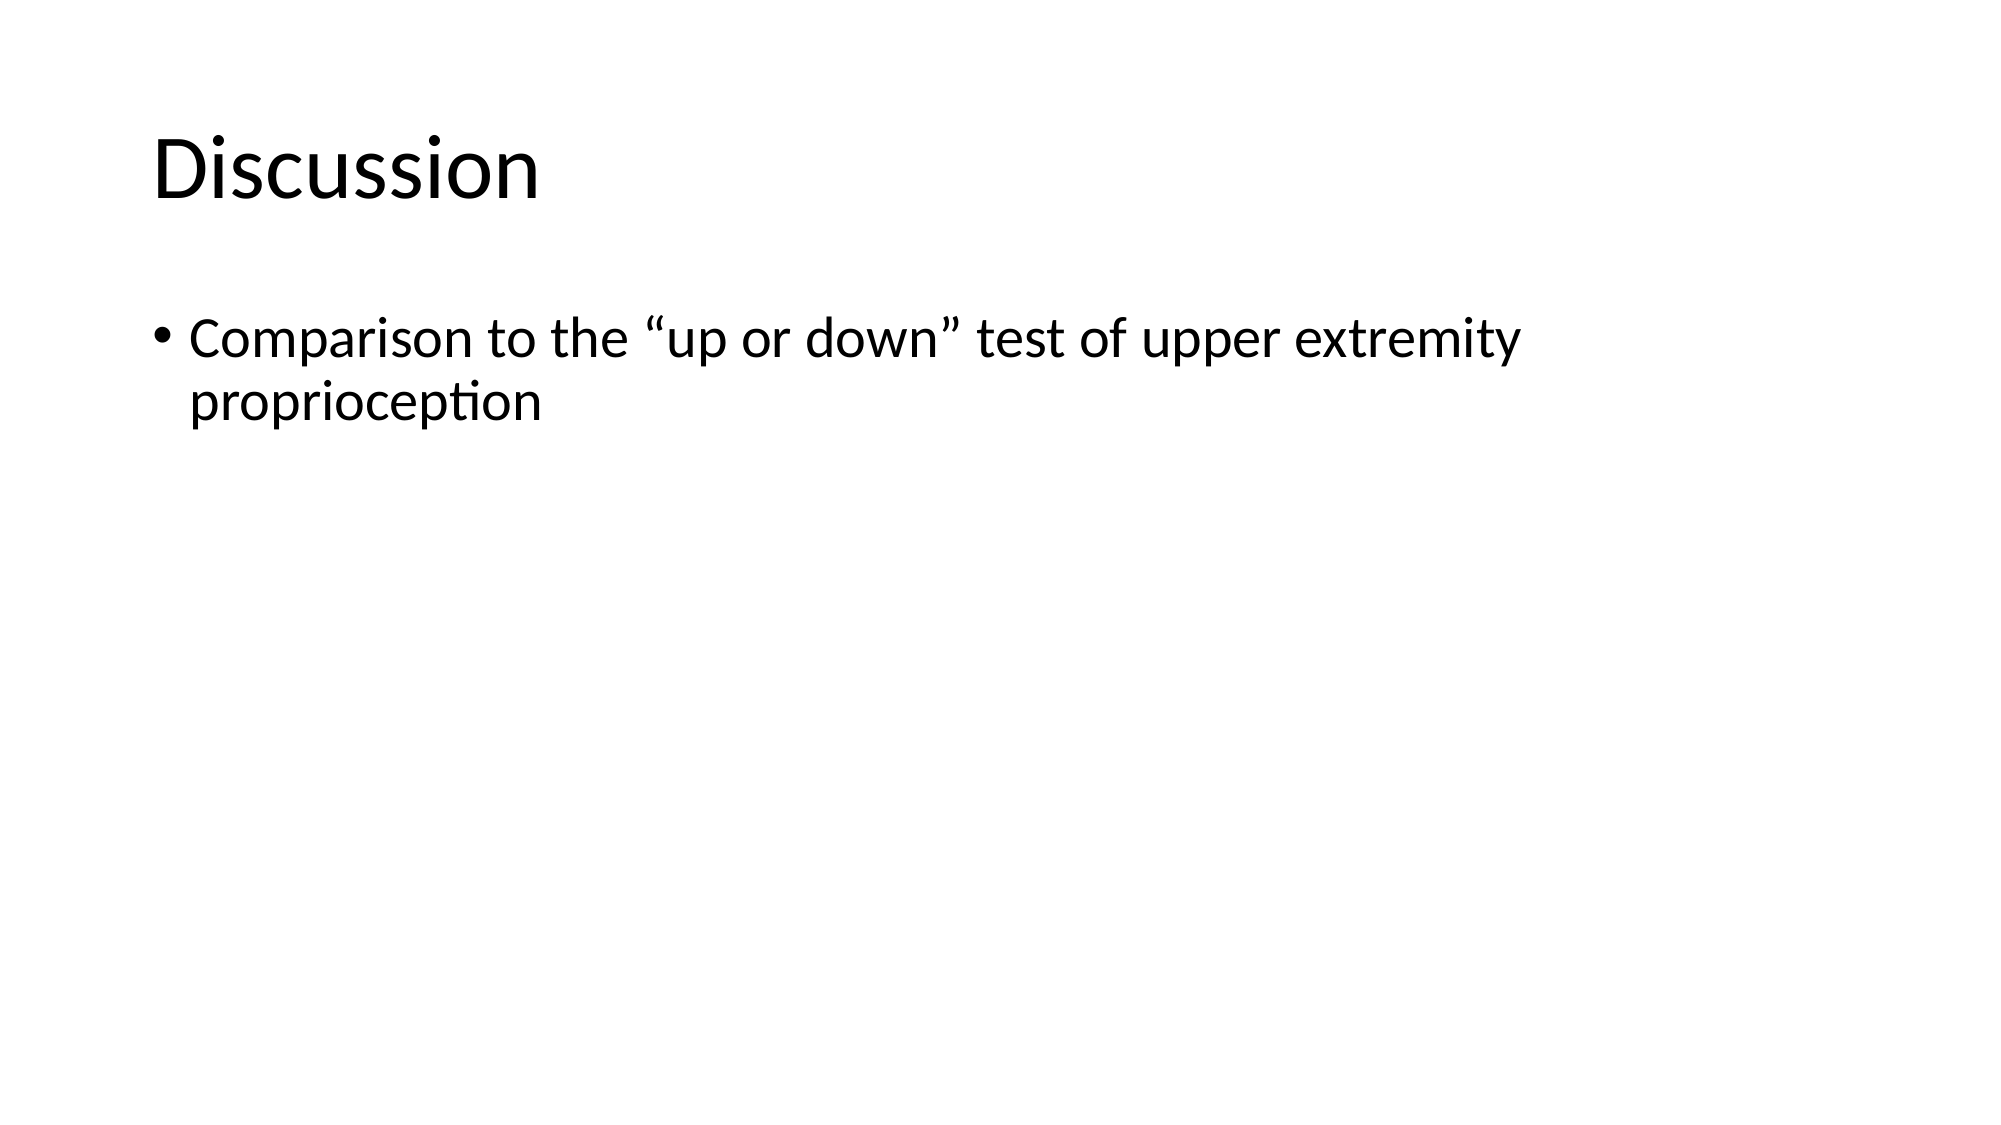

# Discussion
Comparison to the “up or down” test of upper extremity proprioception